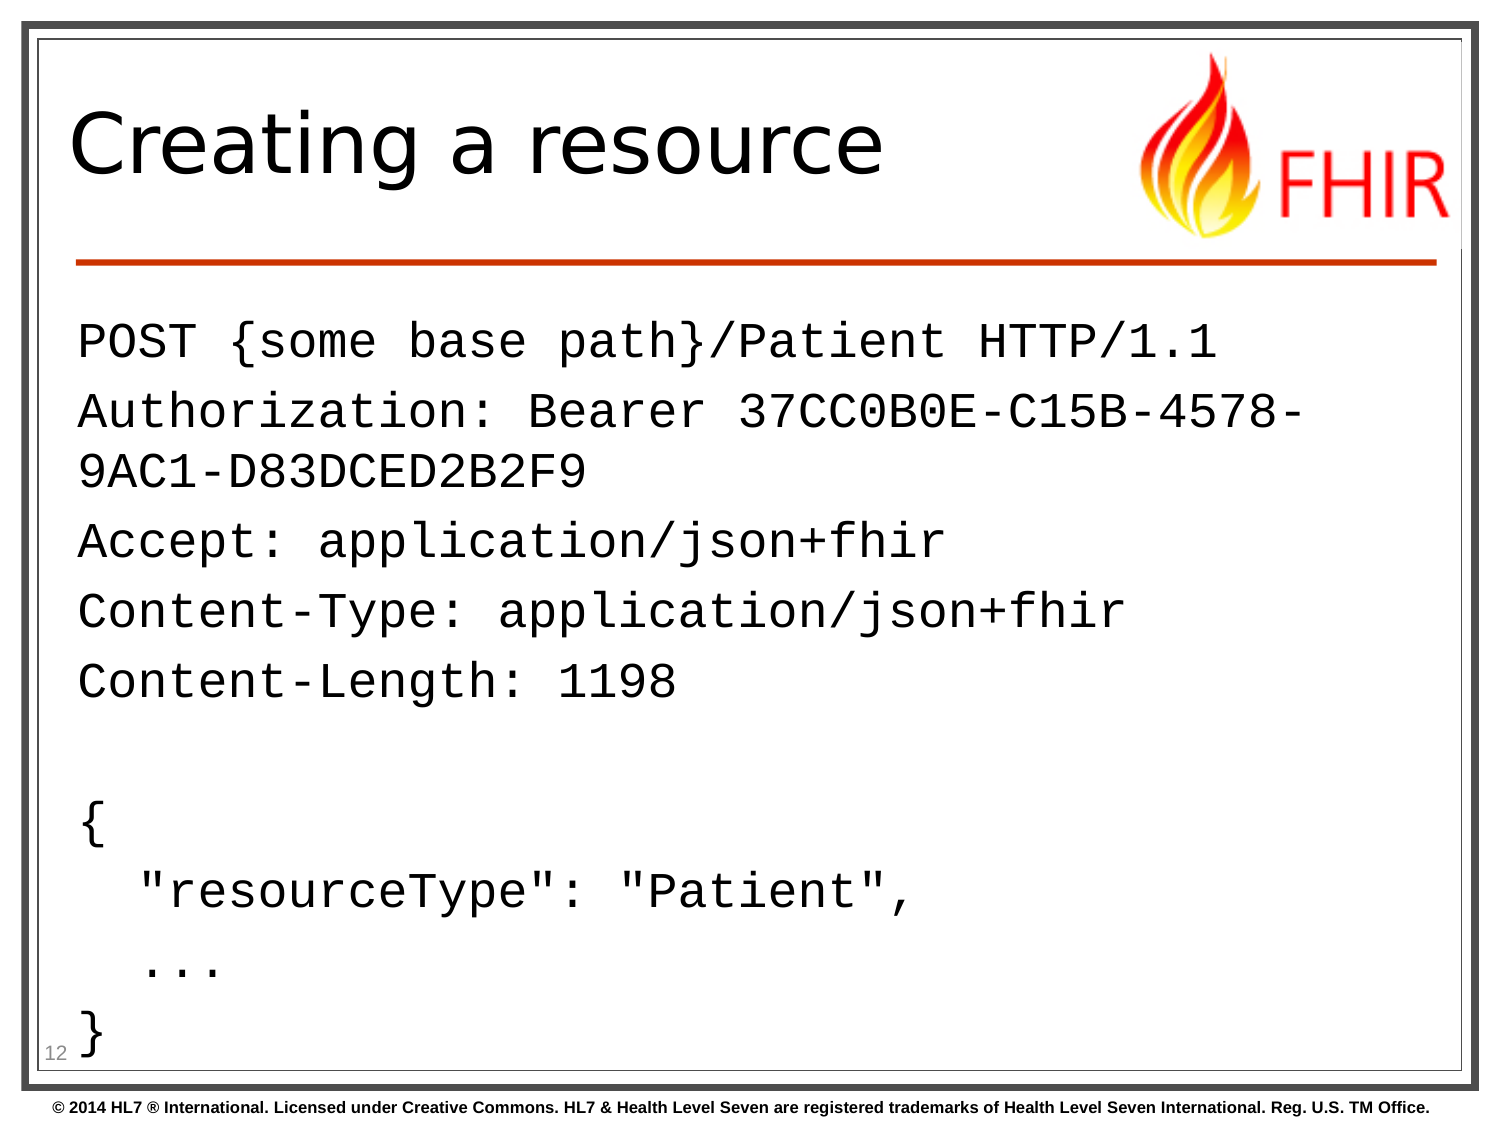

# Creating a resource
POST {some base path}/Patient HTTP/1.1
Authorization: Bearer 37CC0B0E-C15B-4578-9AC1-D83DCED2B2F9
Accept: application/json+fhir
Content-Type: application/json+fhir
Content-Length: 1198

{
  "resourceType": "Patient",
  ...
}
12